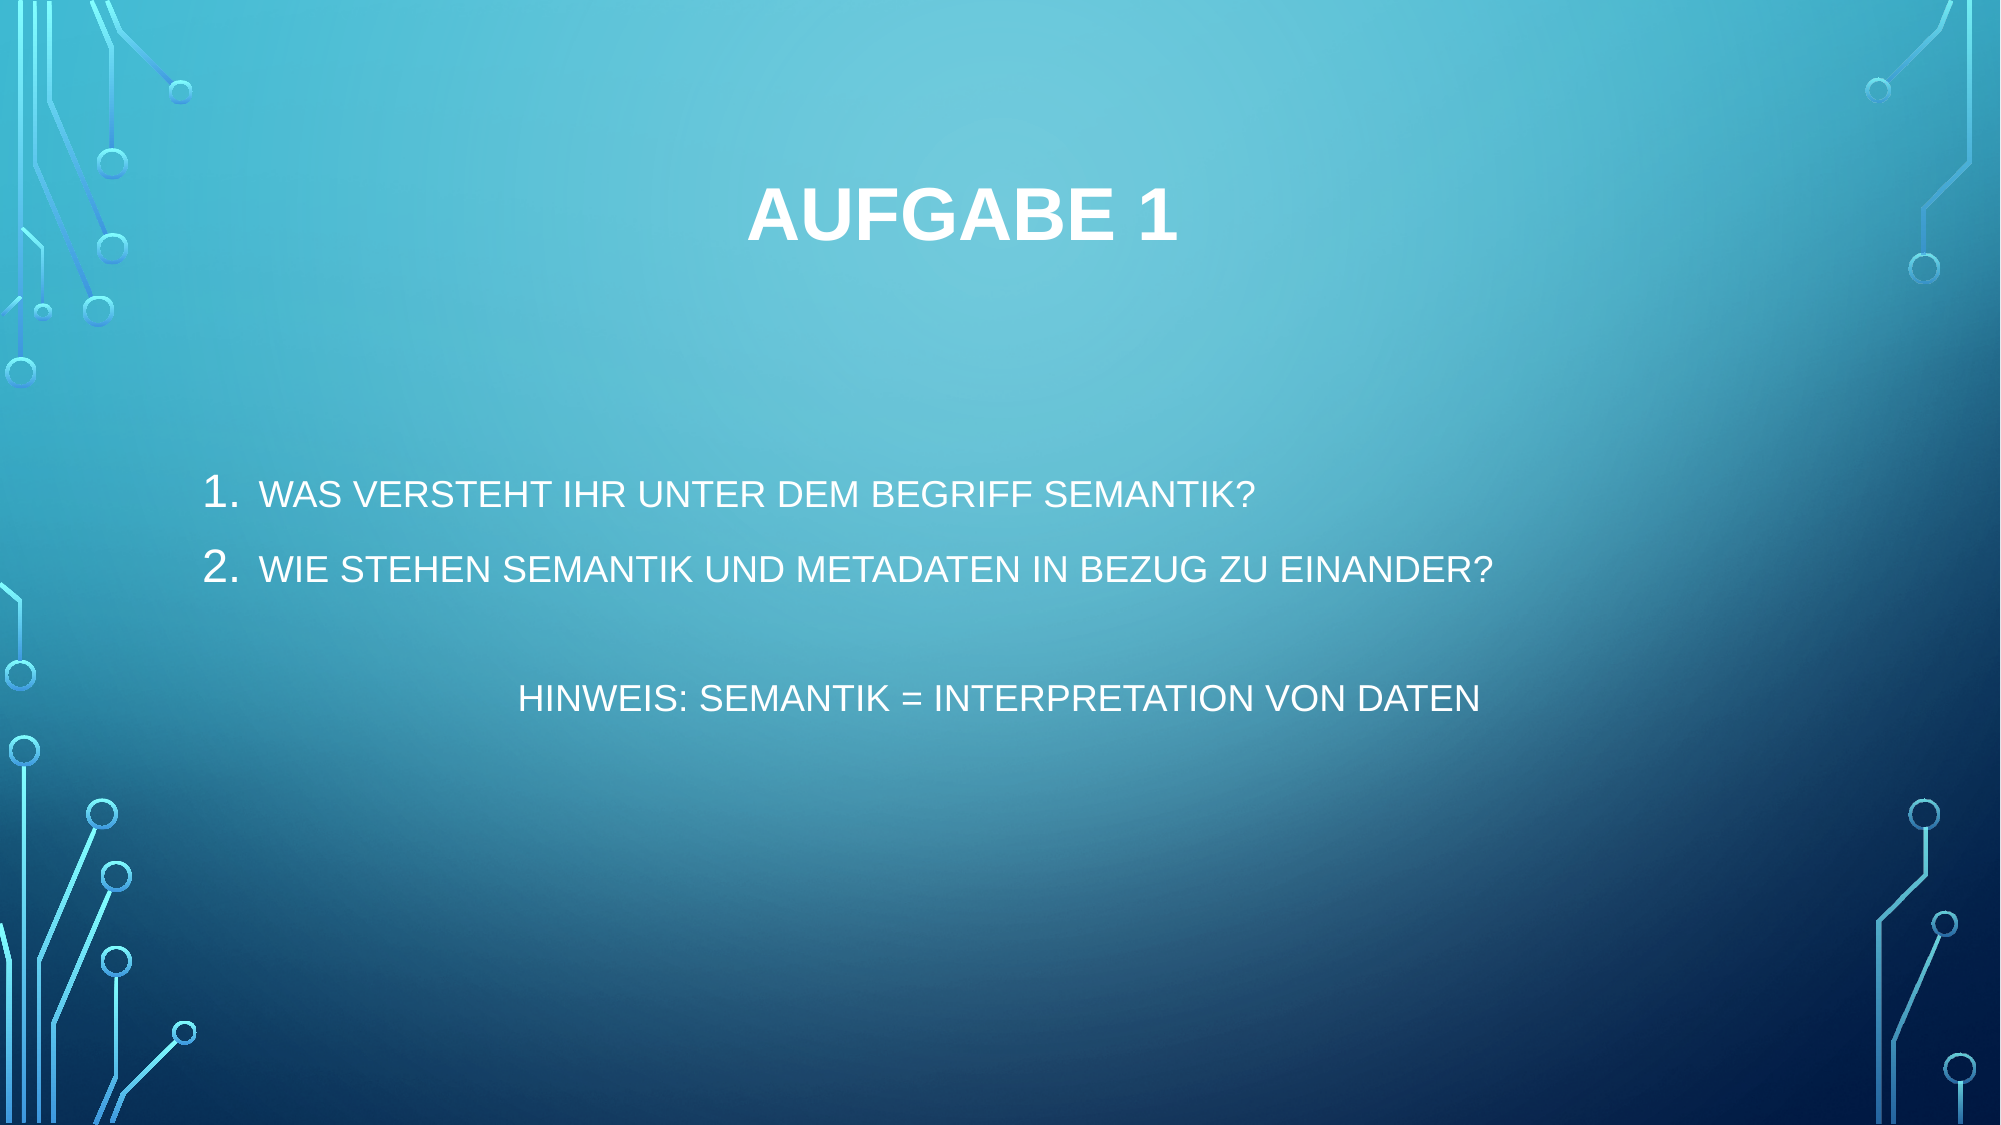

# Aufgabe 1
Was versteht Ihr unter dem Begriff Semantik?
Wie stehen Semantik und Metadaten in Bezug zu einander?
Hinweis: Semantik = Interpretation von Daten